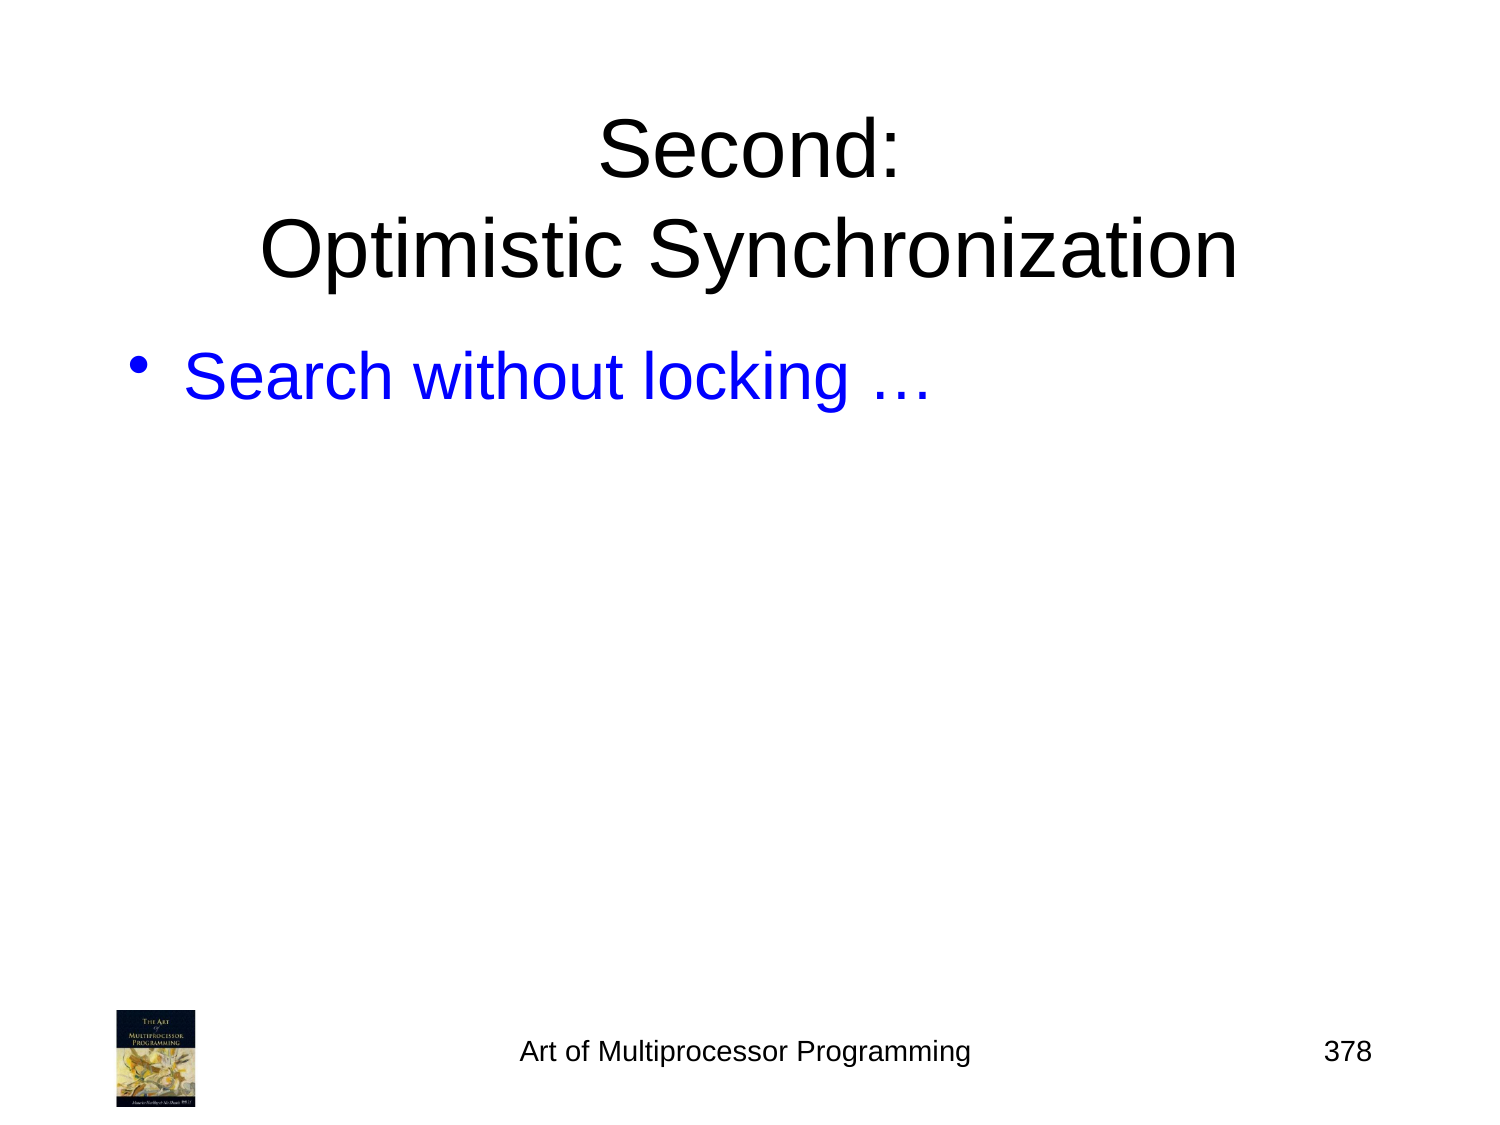

# Second: Optimistic Synchronization
Search without locking …
Art of Multiprocessor Programming
378